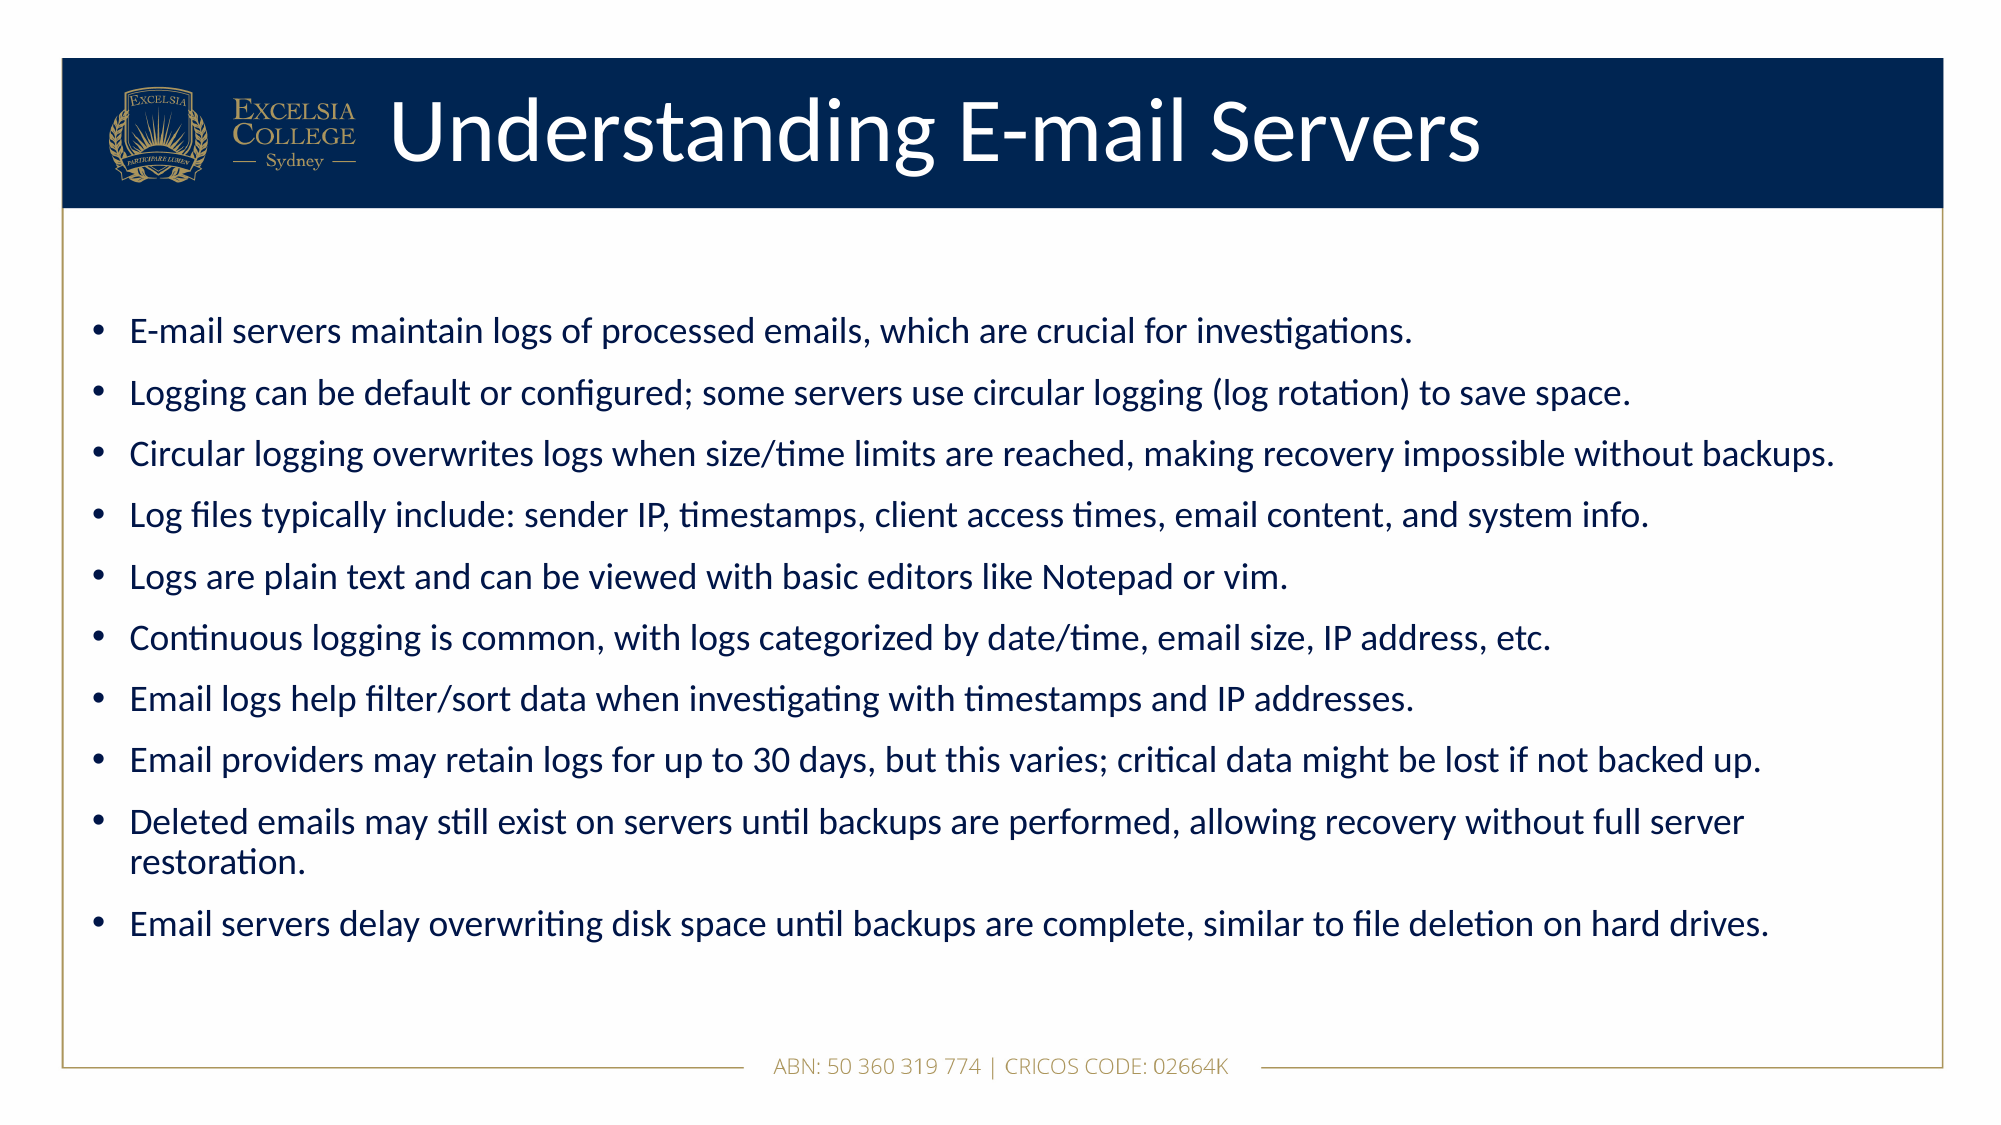

# Understanding E-mail Servers
E-mail servers maintain logs of processed emails, which are crucial for investigations.
Logging can be default or configured; some servers use circular logging (log rotation) to save space.
Circular logging overwrites logs when size/time limits are reached, making recovery impossible without backups.
Log files typically include: sender IP, timestamps, client access times, email content, and system info.
Logs are plain text and can be viewed with basic editors like Notepad or vim.
Continuous logging is common, with logs categorized by date/time, email size, IP address, etc.
Email logs help filter/sort data when investigating with timestamps and IP addresses.
Email providers may retain logs for up to 30 days, but this varies; critical data might be lost if not backed up.
Deleted emails may still exist on servers until backups are performed, allowing recovery without full server restoration.
Email servers delay overwriting disk space until backups are complete, similar to file deletion on hard drives.